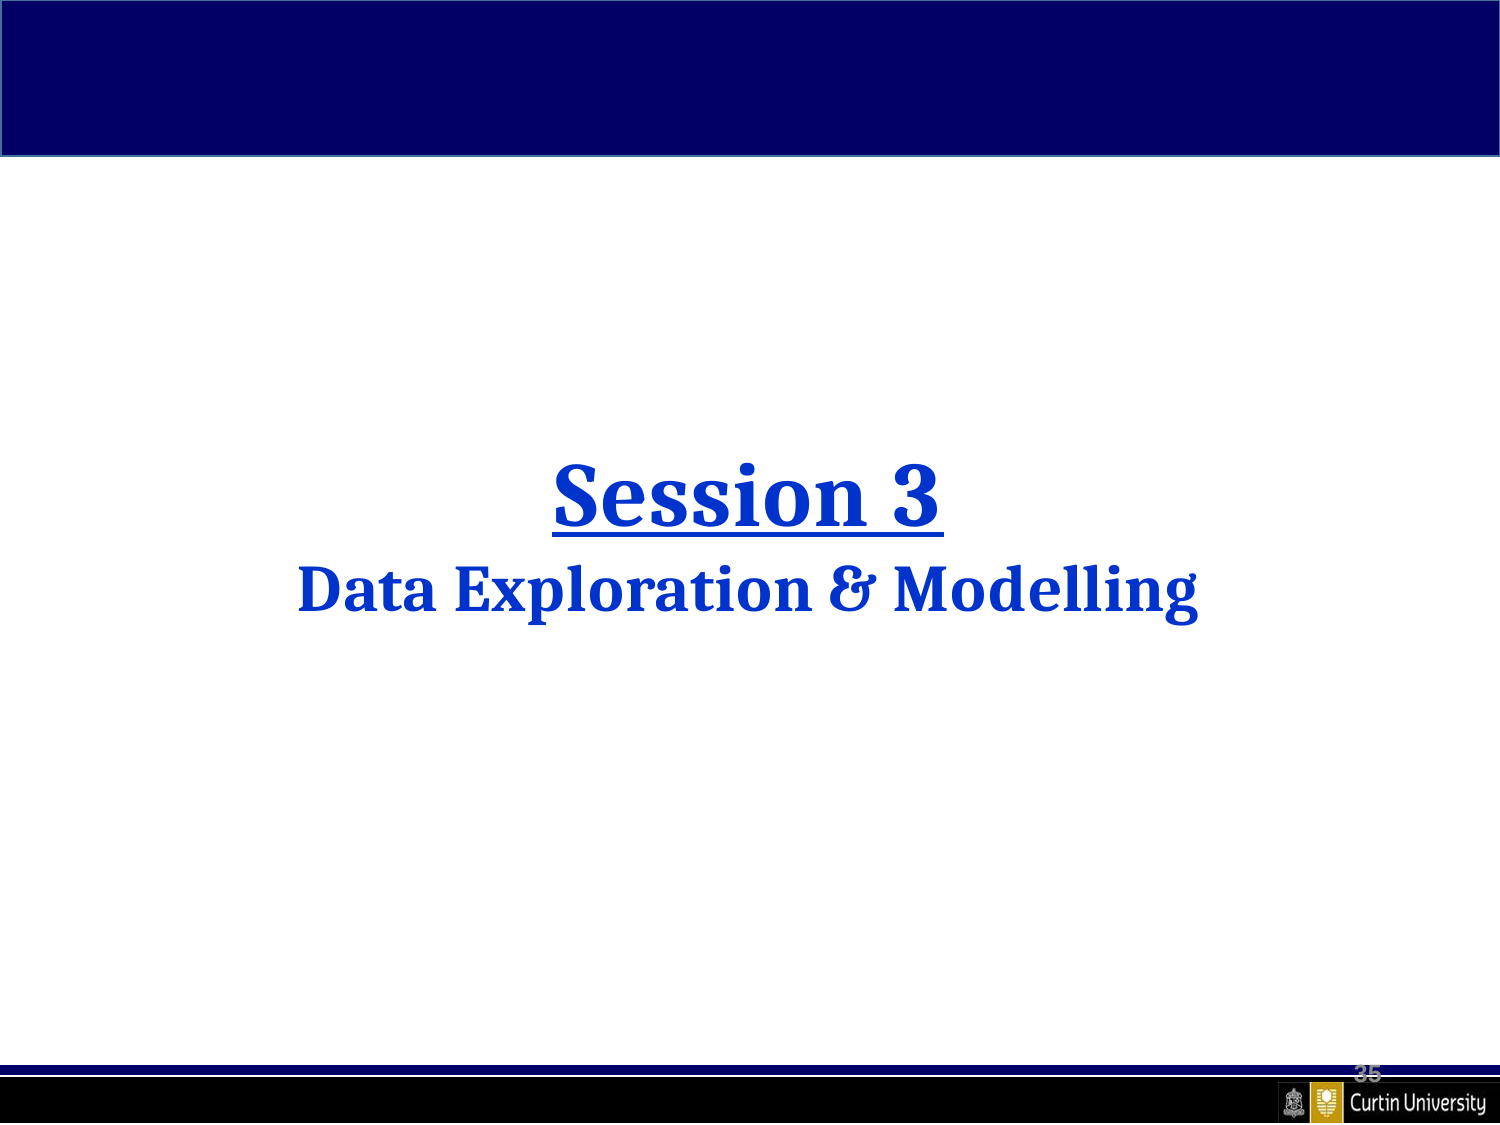

Session 3
Data Exploration & Modelling
35